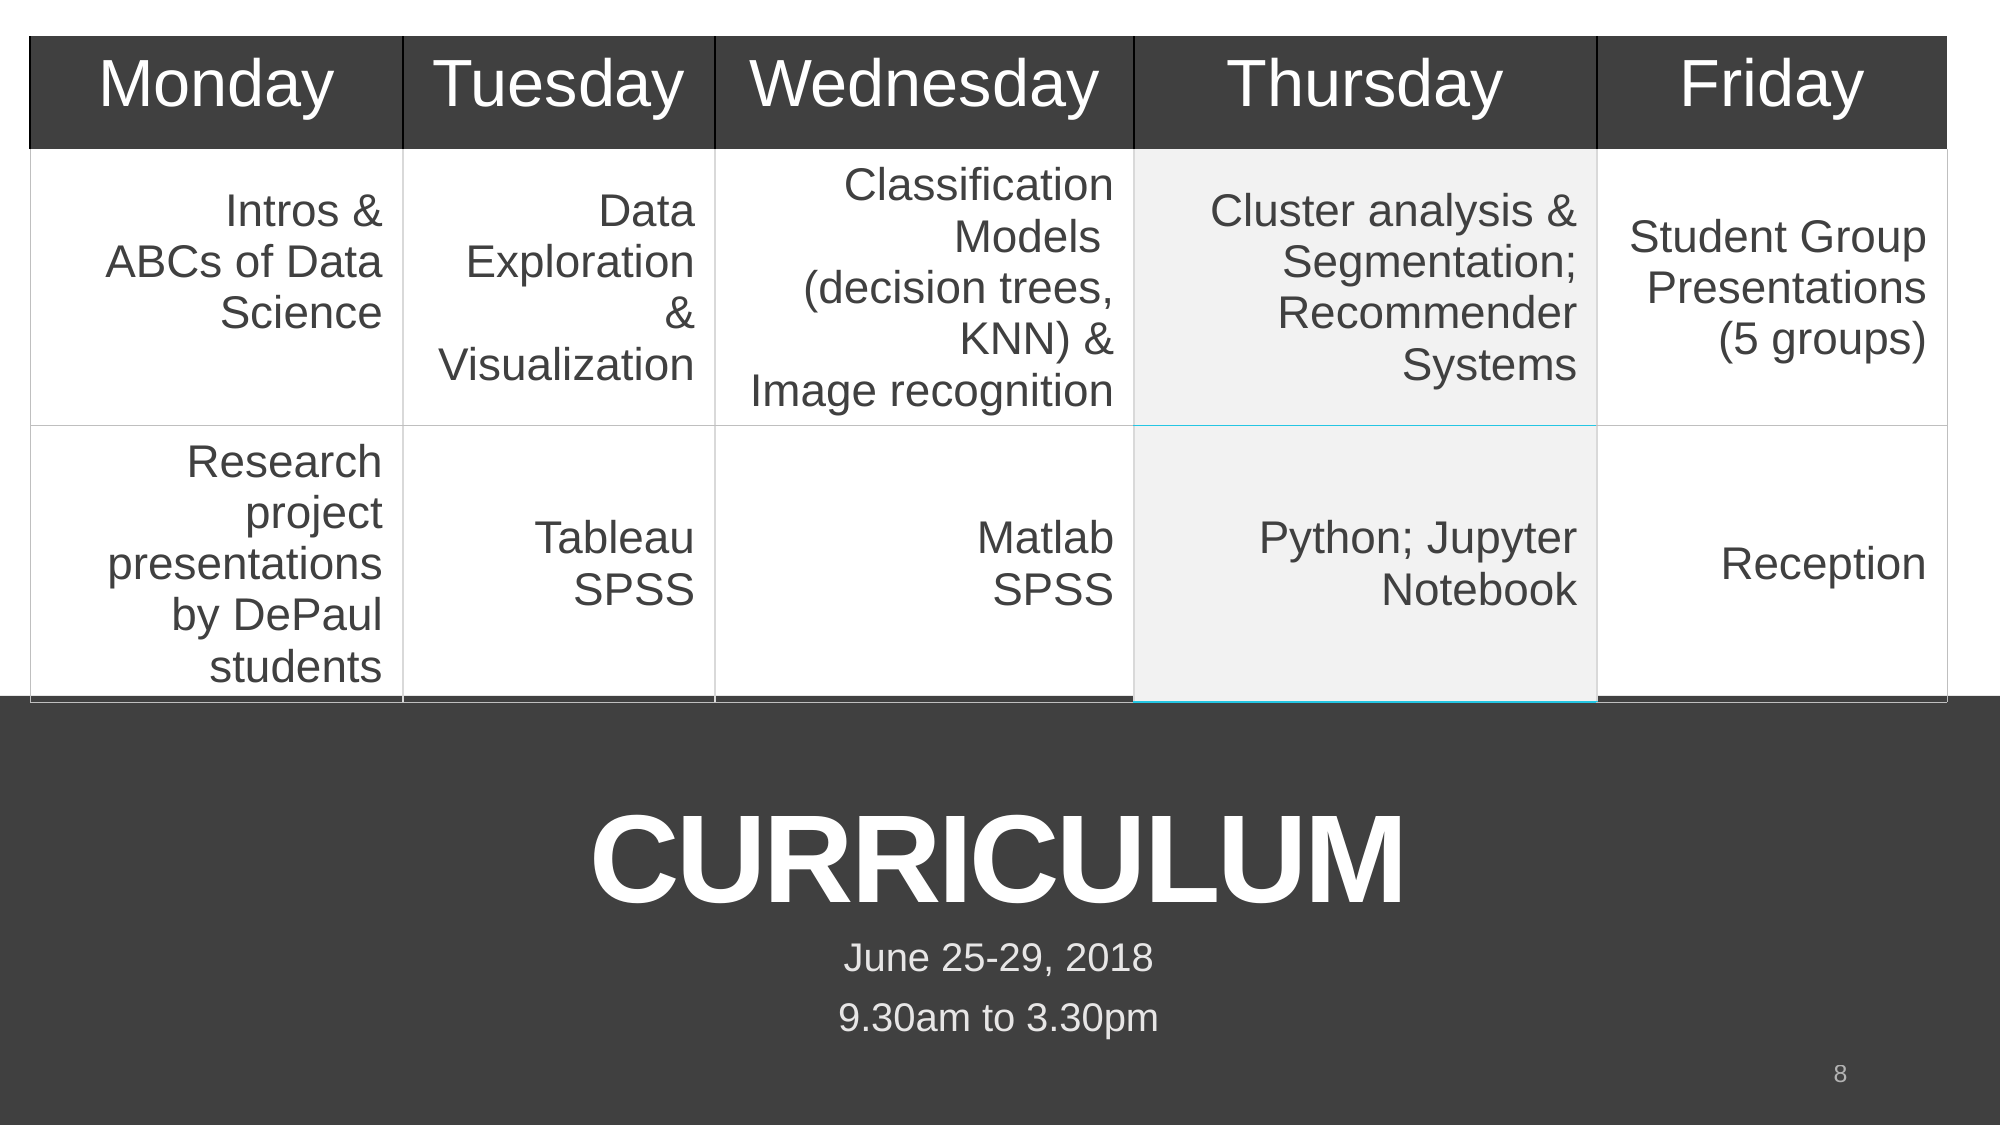

| Monday | Tuesday | Wednesday | Thursday | Friday |
| --- | --- | --- | --- | --- |
| Intros & ABCs of Data Science | Data Exploration & Visualization | Classification Models (decision trees, KNN) & Image recognition | Cluster analysis & Segmentation; Recommender Systems | Student Group Presentations (5 groups) |
| Research project presentations by DePaul students | Tableau SPSS | Matlab SPSS | Python; Jupyter Notebook | Reception |

# CURRICULUM
June 25-29, 2018
9.30am to 3.30pm
8